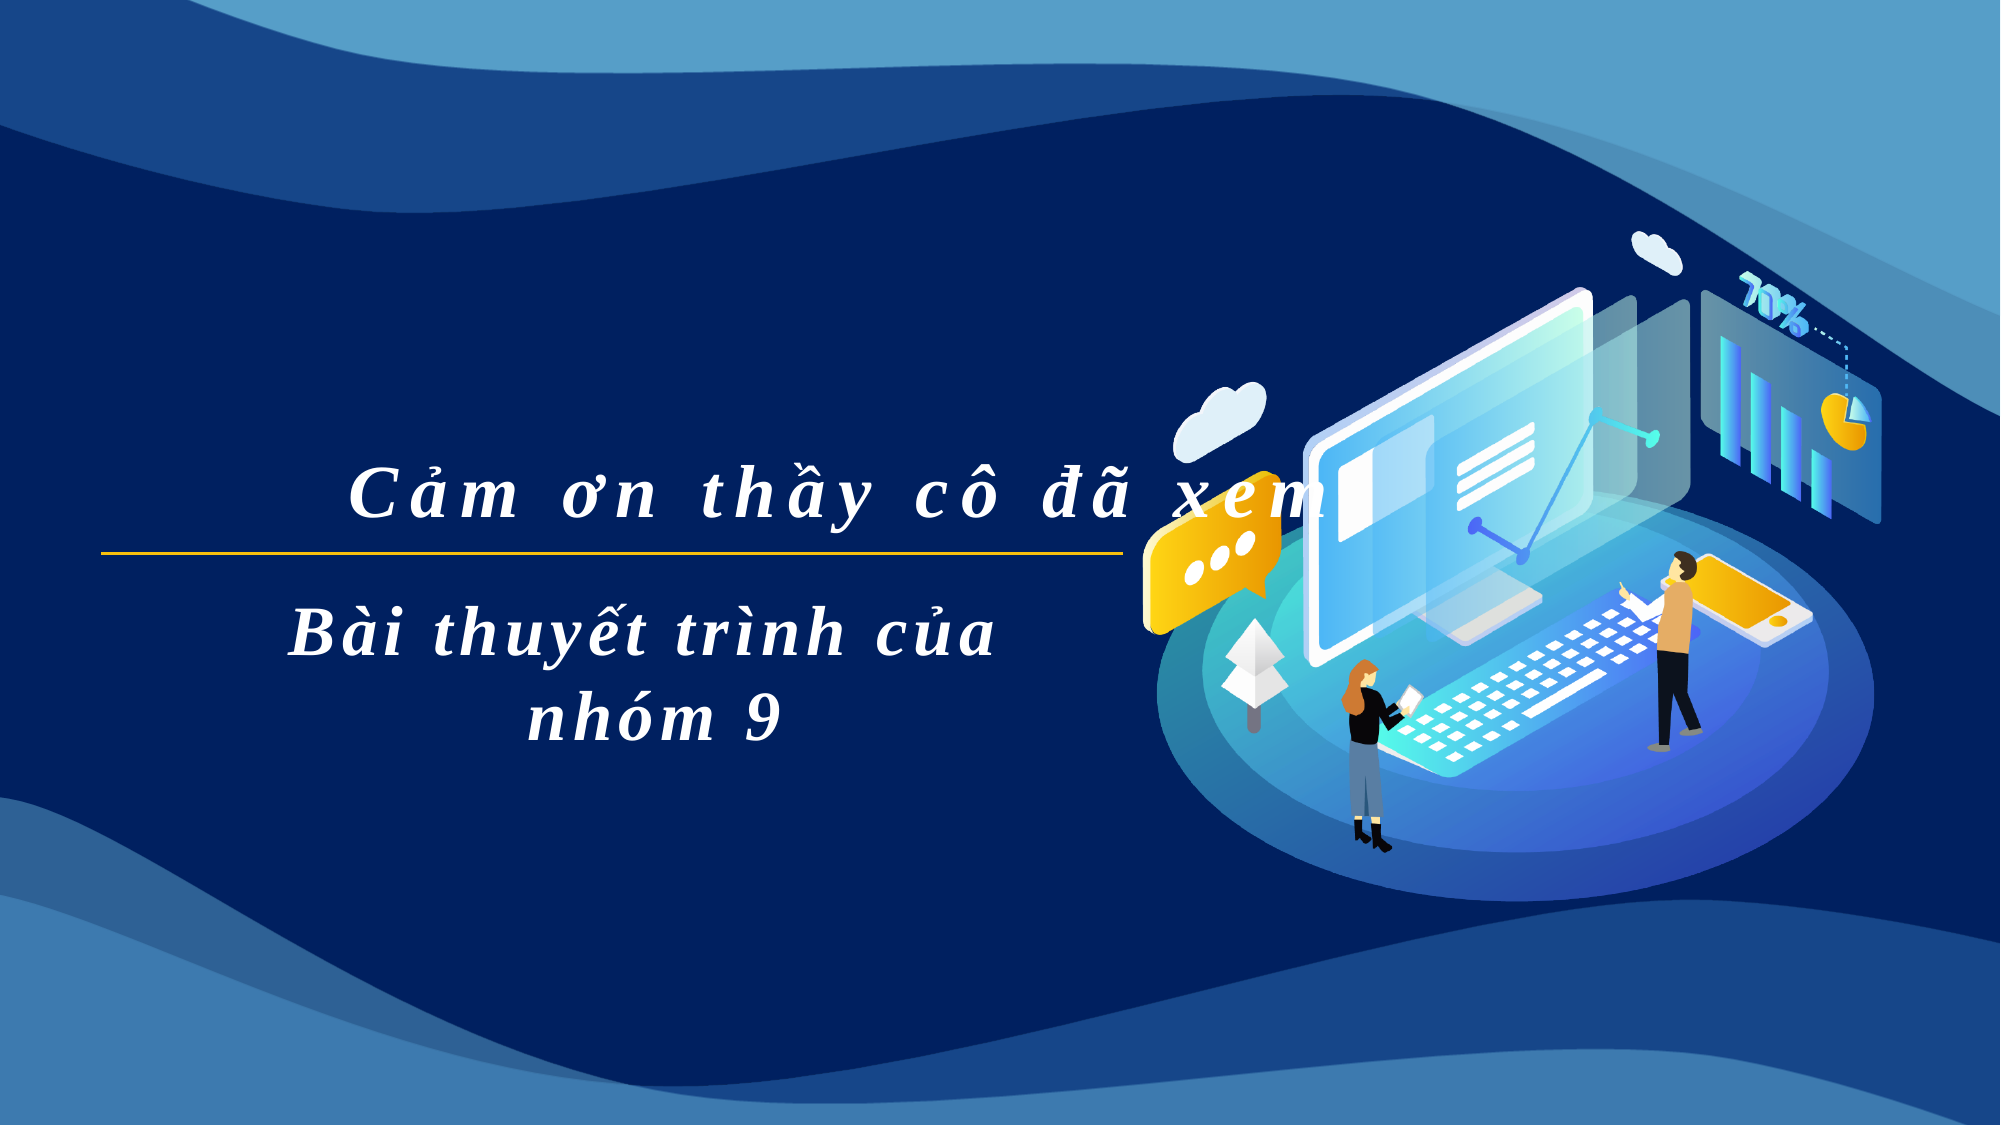

Cảm ơn thầy cô đã xem
Bài thuyết trình của
nhóm 9